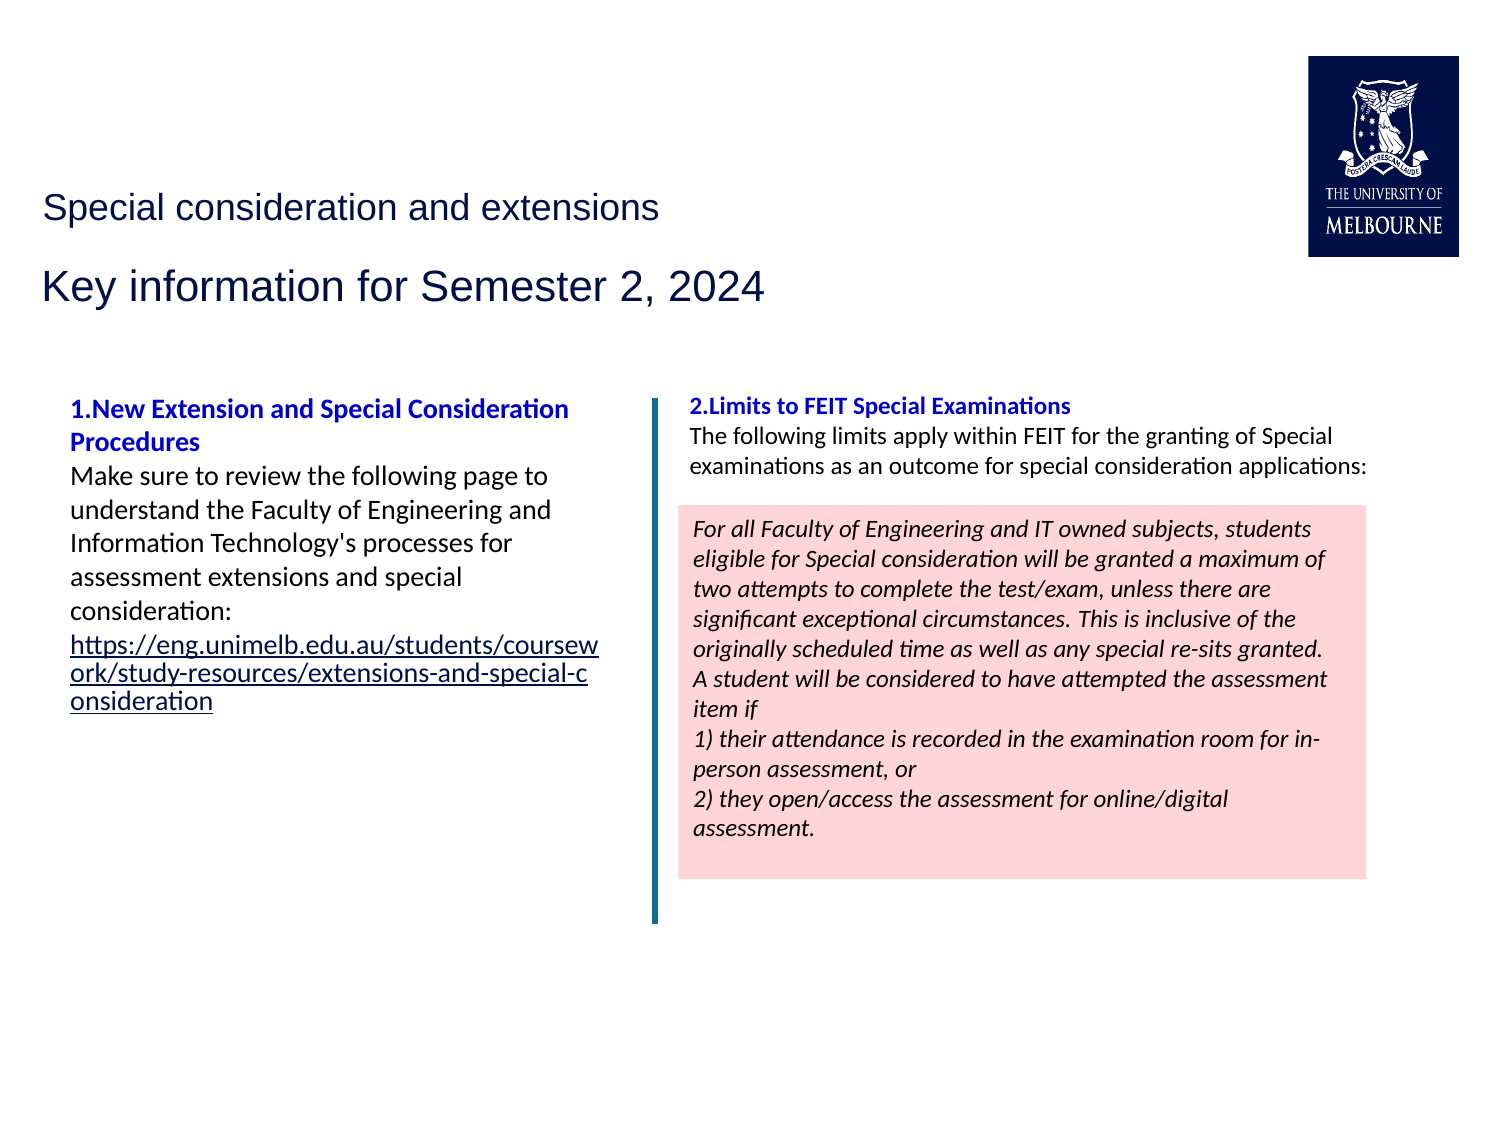

Special consideration and extensions
Key information for Semester 2, 2024
New Extension and Special Consideration Procedures​
Make sure to review the following page to understand the Faculty of Engineering and Information Technology's processes for assessment extensions and special consideration:
https://eng.unimelb.edu.au/students/coursework/study-resources/extensions-and-special-consideration

Limits to FEIT Special Examinations
The following limits apply within FEIT for the granting of Special examinations as an outcome for special consideration applications:

For all Faculty of Engineering and IT owned subjects, students eligible for Special consideration will be granted a maximum of two attempts to complete the test/exam, unless there are significant exceptional circumstances. This is inclusive of the originally scheduled time as well as any special re-sits granted.
A student will be considered to have attempted the assessment item if
1) their attendance is recorded in the examination room for in-person assessment, or
2) they open/access the assessment for online/digital assessment.